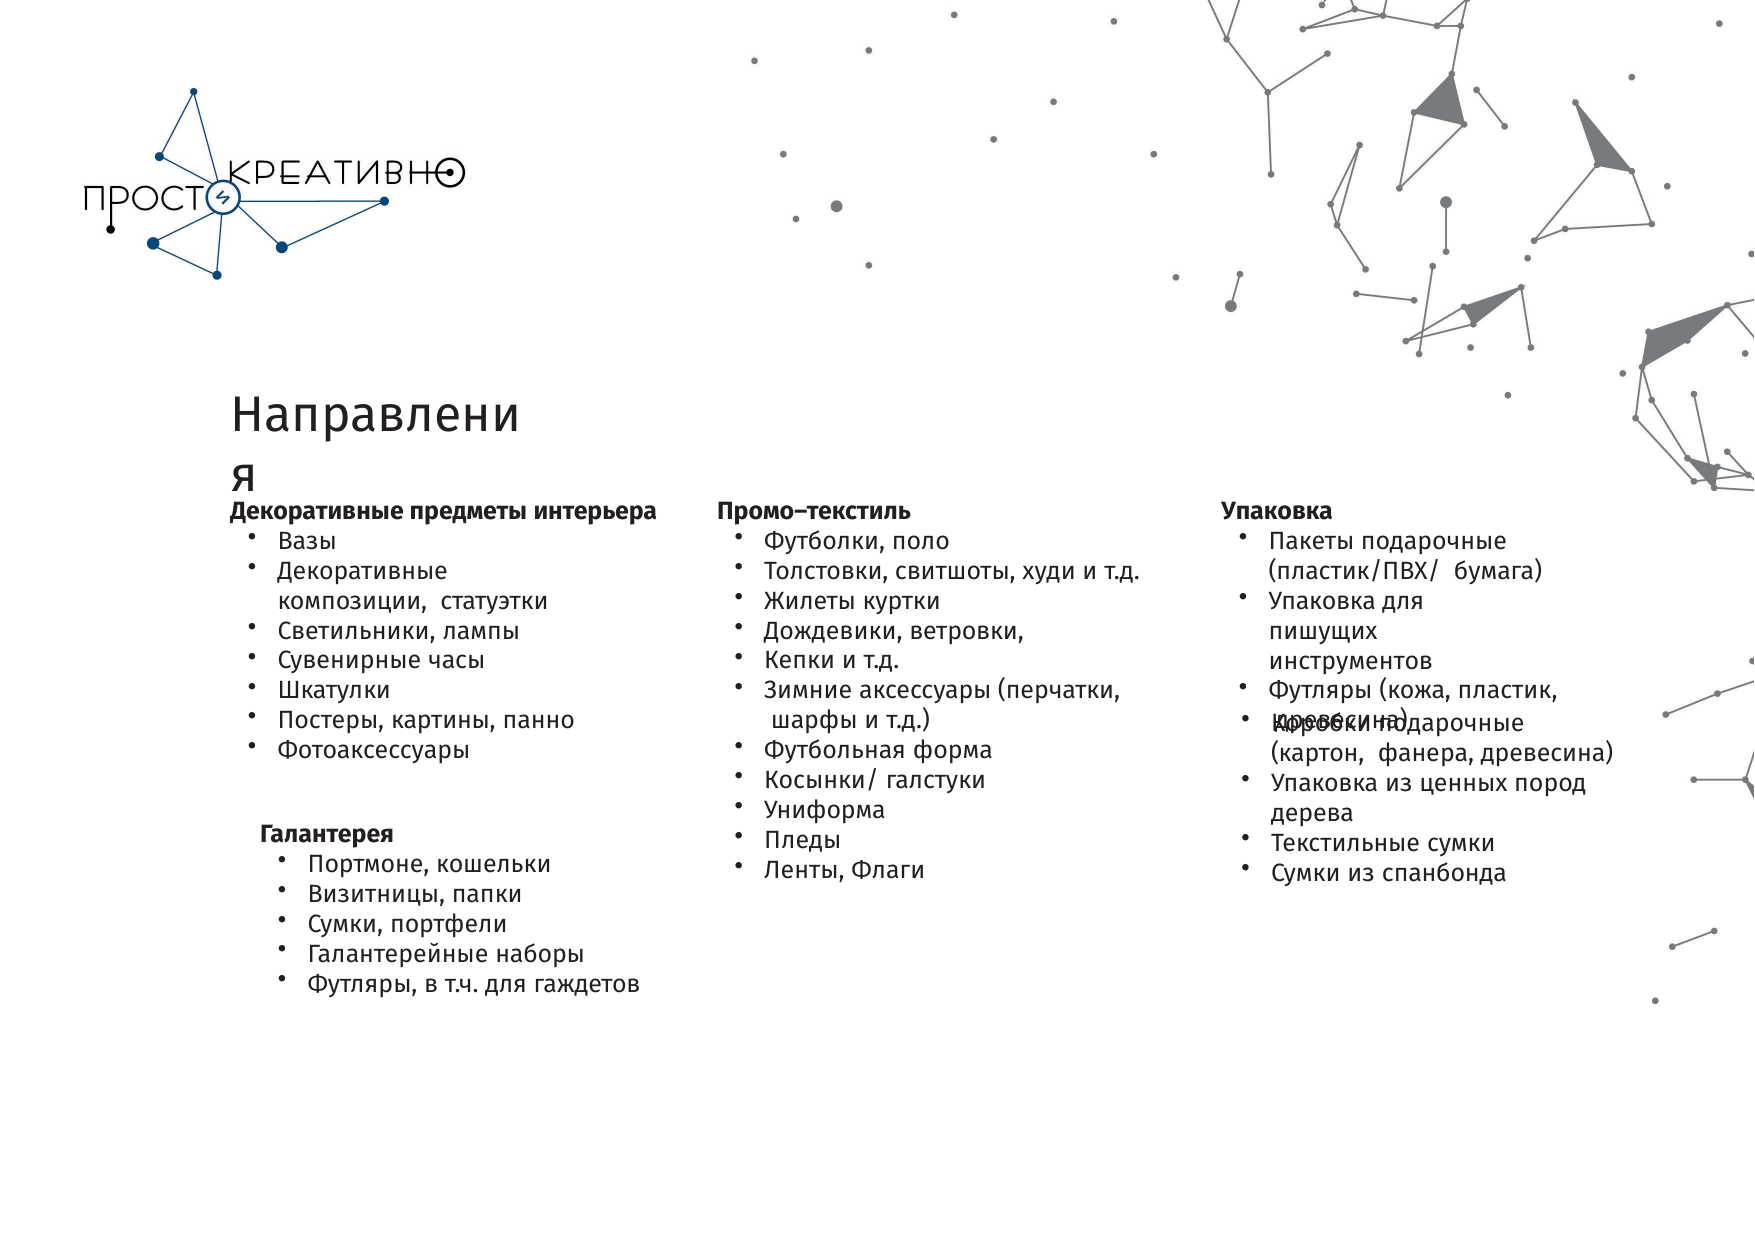

# Направления
Декоративные предметы интерьера
Вазы
Декоративные композиции,  статуэтки
Светильники, лампы
Сувенирные часы
Шкатулки
Постеры, картины, панно
Фотоаксессуары
Промо–текстиль
Футболки, поло
Толстовки, свитшоты, худи и т.д.
Жилеты куртки
Дождевики, ветровки,
Кепки и т.д.
Зимние аксессуары (перчатки,  шарфы и т.д.)
Футбольная форма
Косынки/ галстуки
Униформа
Пледы
Ленты, Флаги
Упаковка
Пакеты подарочные (пластик/ПВХ/  бумага)
Упаковка для пишущих  инструментов
Футляры (кожа, пластик,  древесина)
Коробки подарочные (картон,  фанера, древесина)
Упаковка из ценных пород дерева
Текстильные сумки
Сумки из спанбонда
Галантерея
Портмоне, кошельки
Визитницы, папки
Сумки, портфели
Галантерейные наборы
Футляры, в т.ч. для гаждетов